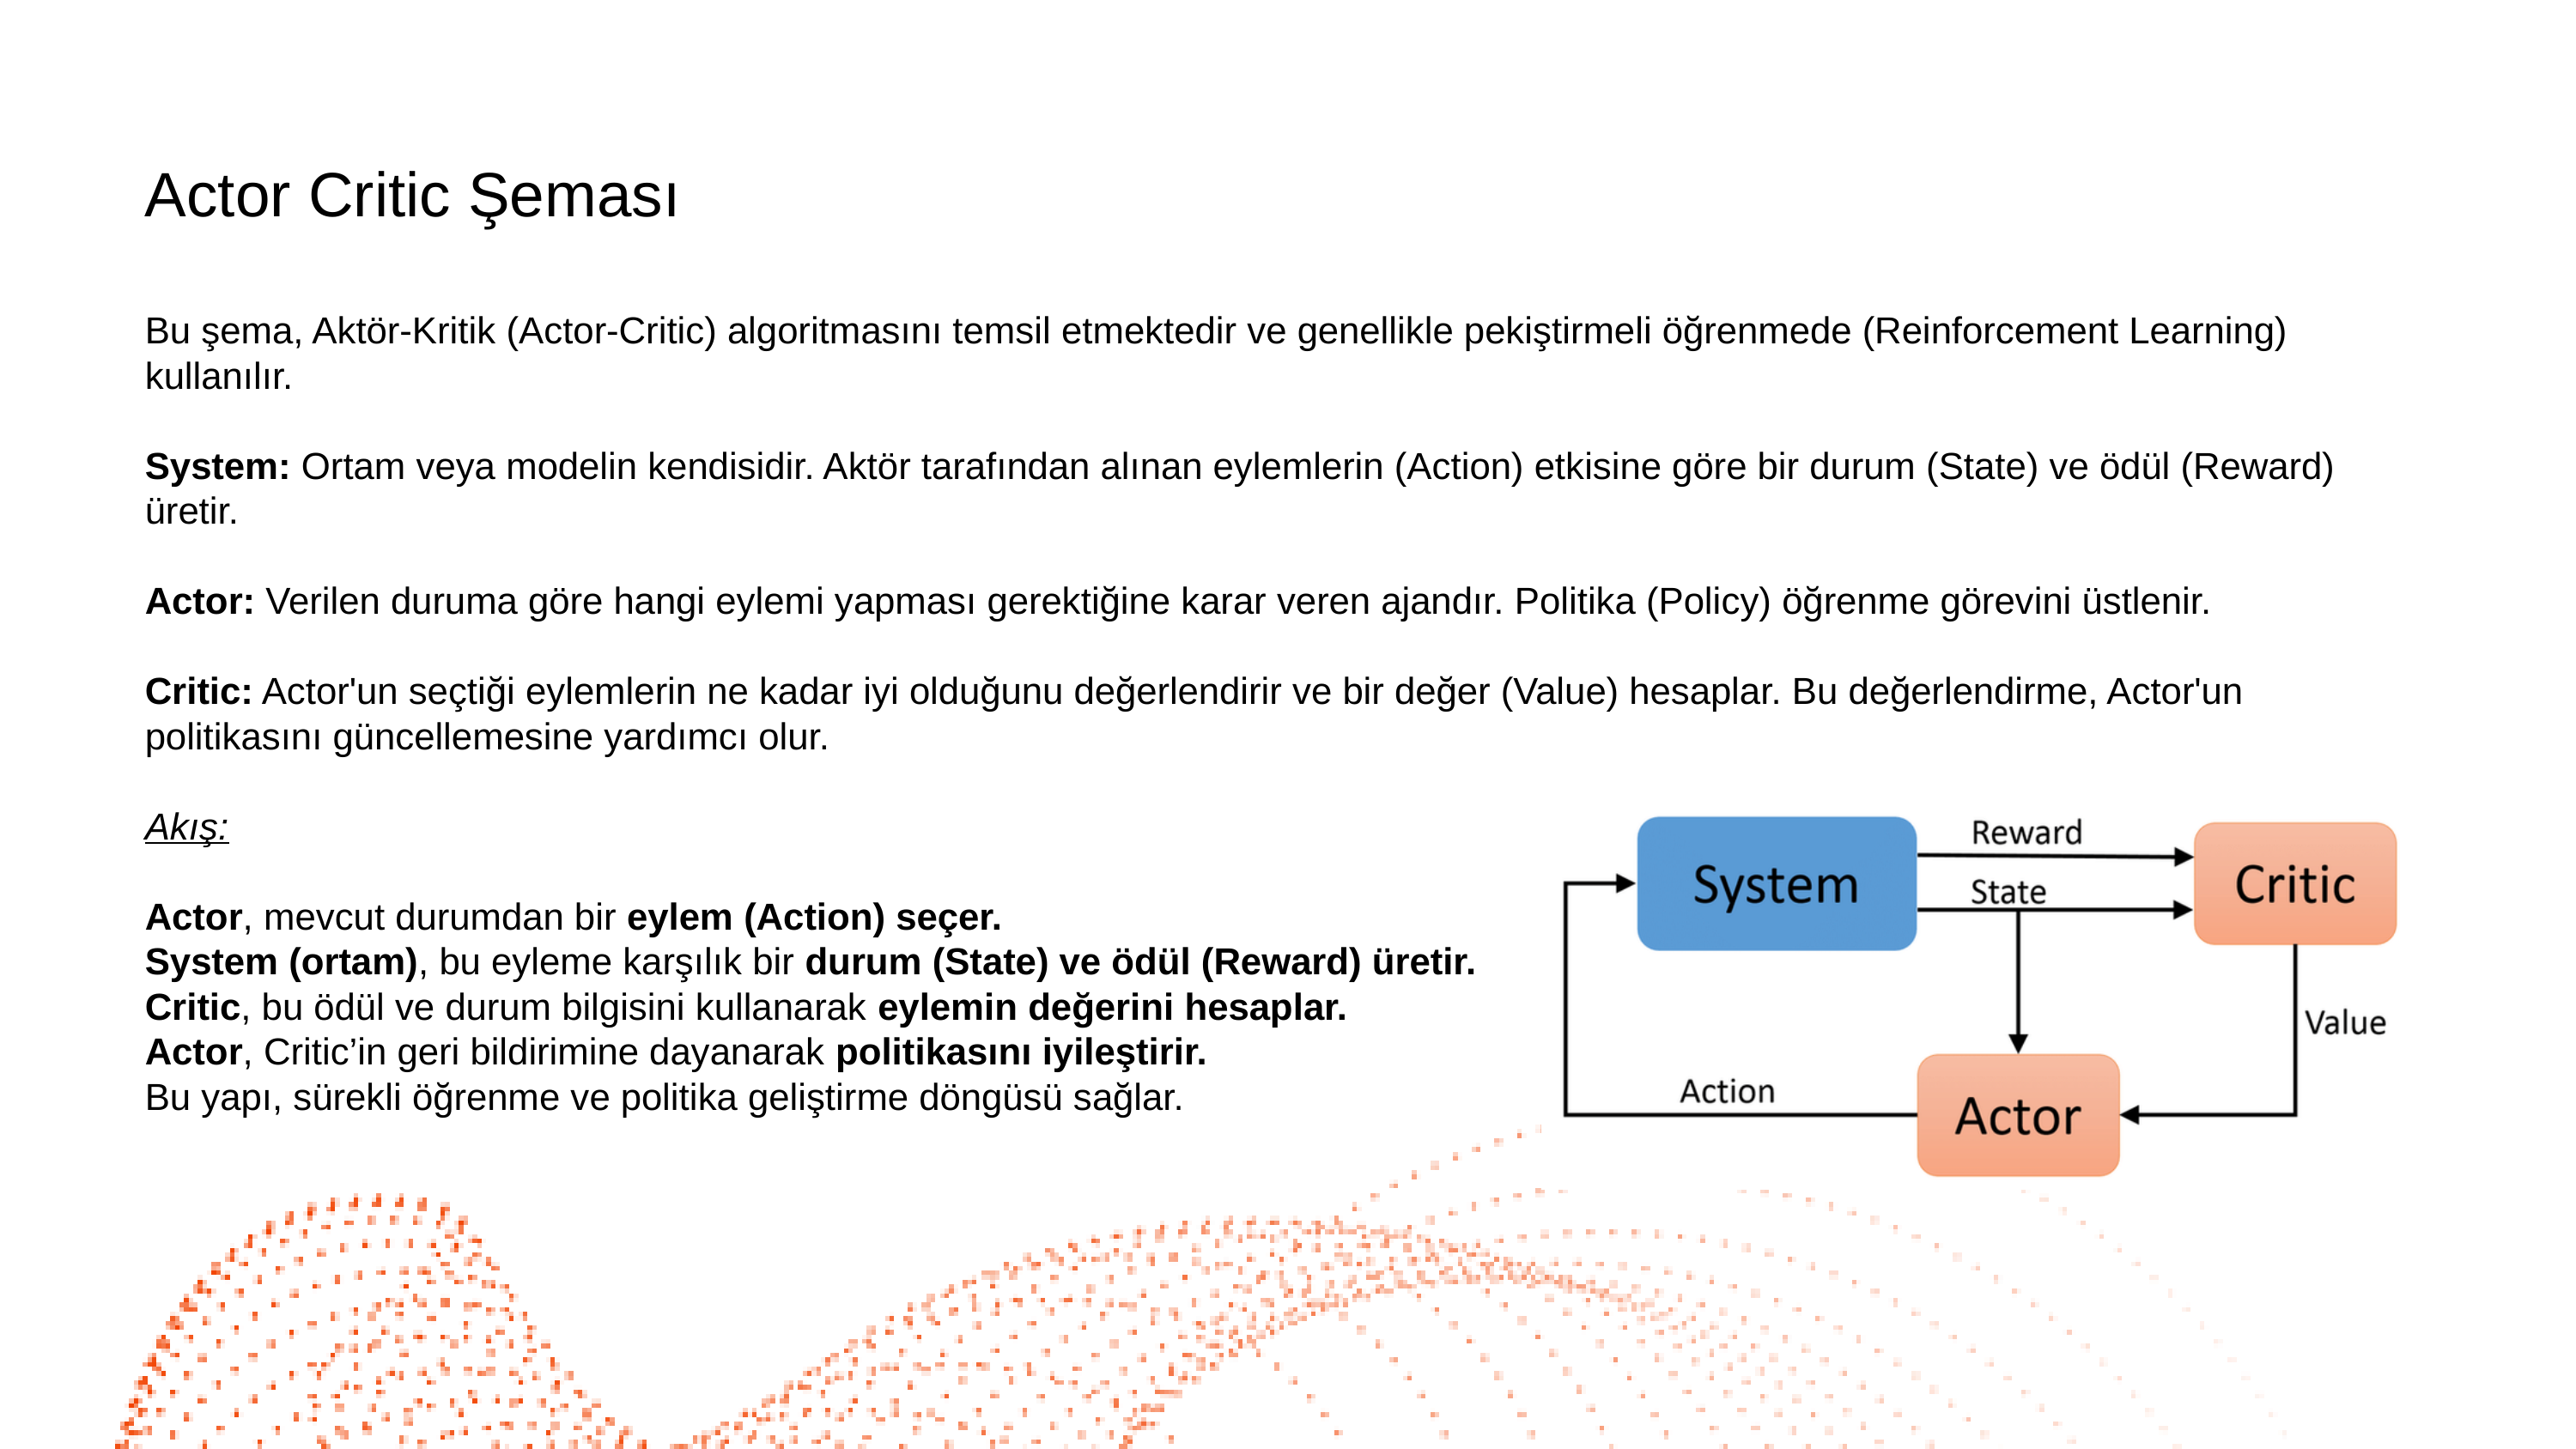

Actor Critic Şeması
Bu şema, Aktör-Kritik (Actor-Critic) algoritmasını temsil etmektedir ve genellikle pekiştirmeli öğrenmede (Reinforcement Learning) kullanılır.

System: Ortam veya modelin kendisidir. Aktör tarafından alınan eylemlerin (Action) etkisine göre bir durum (State) ve ödül (Reward) üretir.

Actor: Verilen duruma göre hangi eylemi yapması gerektiğine karar veren ajandır. Politika (Policy) öğrenme görevini üstlenir.

Critic: Actor'un seçtiği eylemlerin ne kadar iyi olduğunu değerlendirir ve bir değer (Value) hesaplar. Bu değerlendirme, Actor'un politikasını güncellemesine yardımcı olur.

Akış:

Actor, mevcut durumdan bir eylem (Action) seçer.
System (ortam), bu eyleme karşılık bir durum (State) ve ödül (Reward) üretir.
Critic, bu ödül ve durum bilgisini kullanarak eylemin değerini hesaplar.
Actor, Critic’in geri bildirimine dayanarak politikasını iyileştirir.
Bu yapı, sürekli öğrenme ve politika geliştirme döngüsü sağlar.